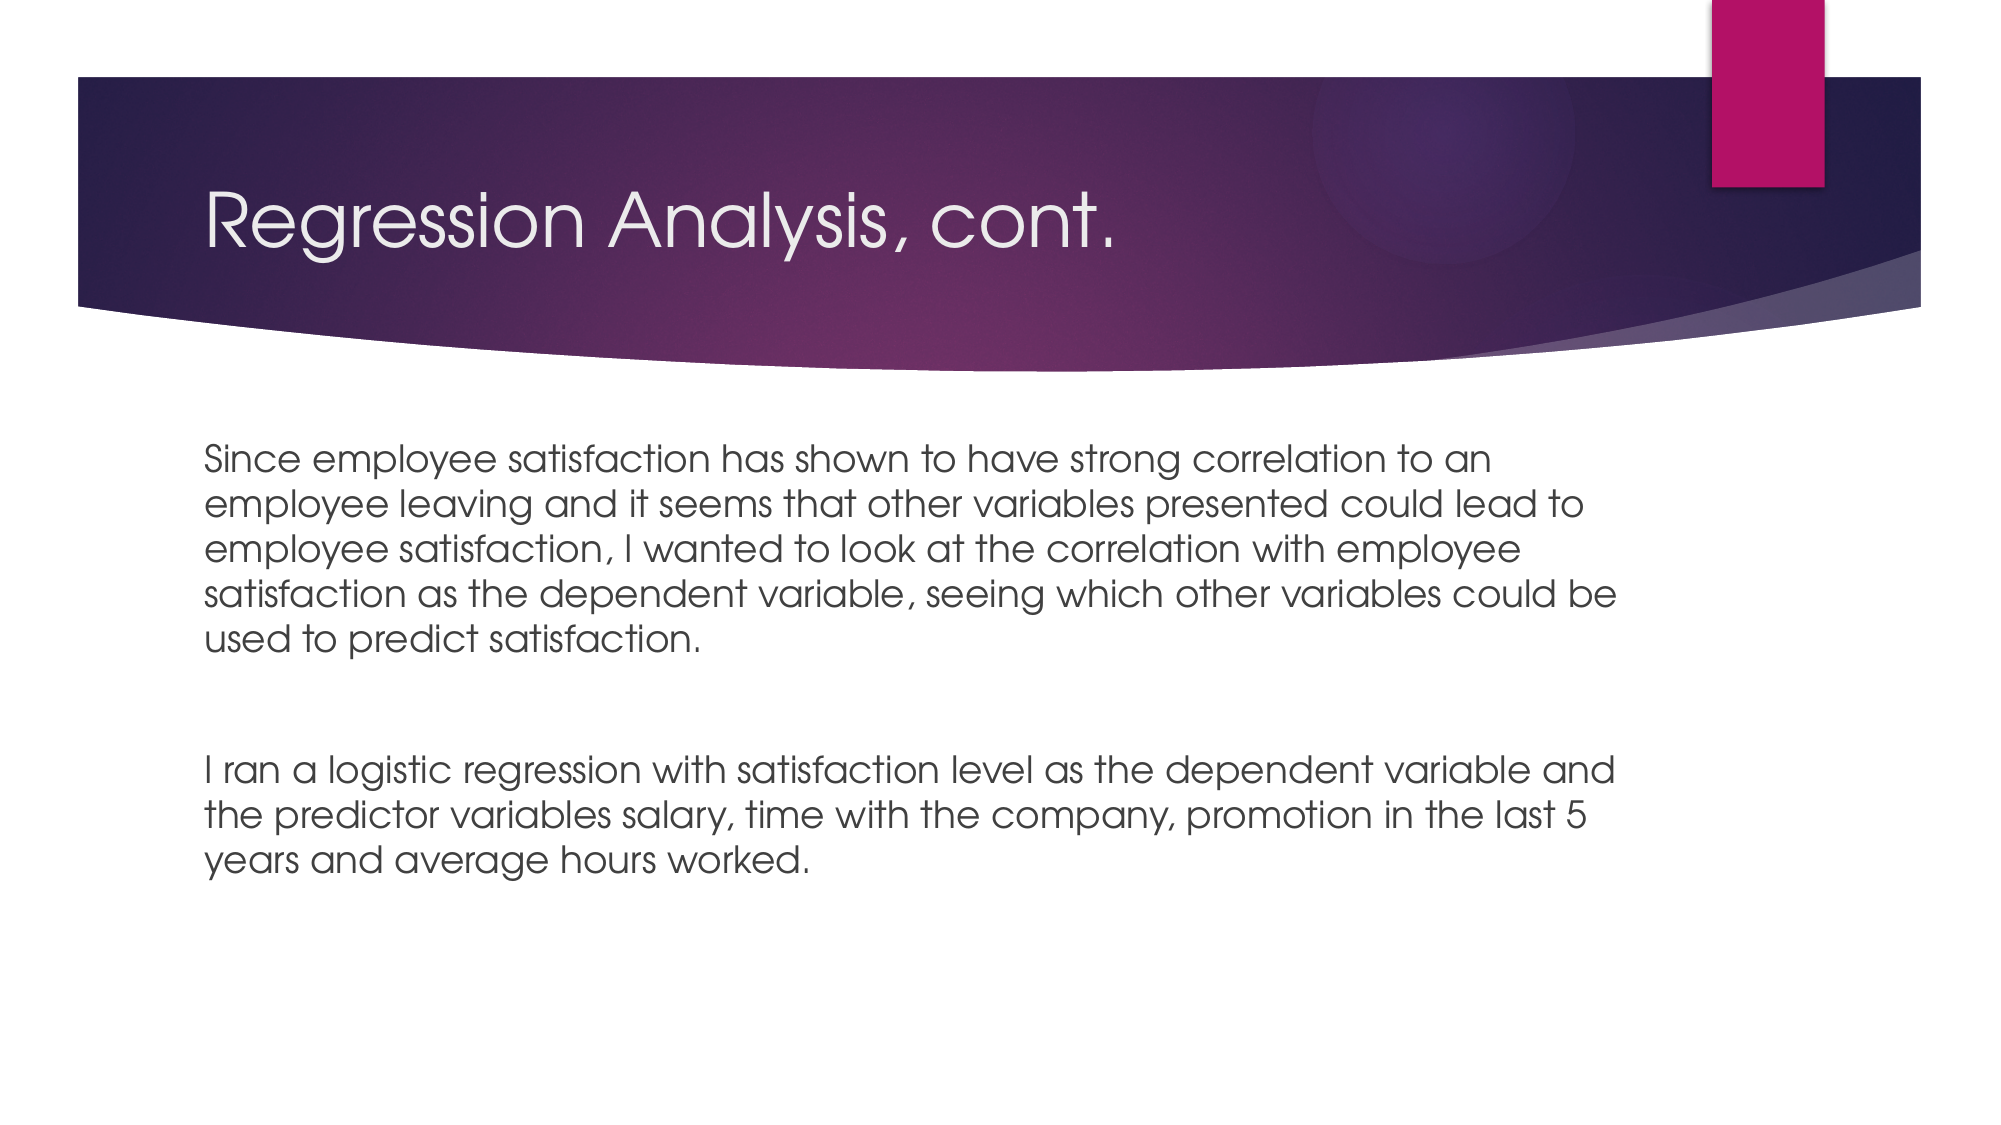

# Regression Analysis, cont.
Since employee satisfaction has shown to have strong correlation to an employee leaving and it seems that other variables presented could lead to employee satisfaction, I wanted to look at the correlation with employee satisfaction as the dependent variable, seeing which other variables could be used to predict satisfaction.

I ran a logistic regression with satisfaction level as the dependent variable and the predictor variables salary, time with the company, promotion in the last 5 years and average hours worked.